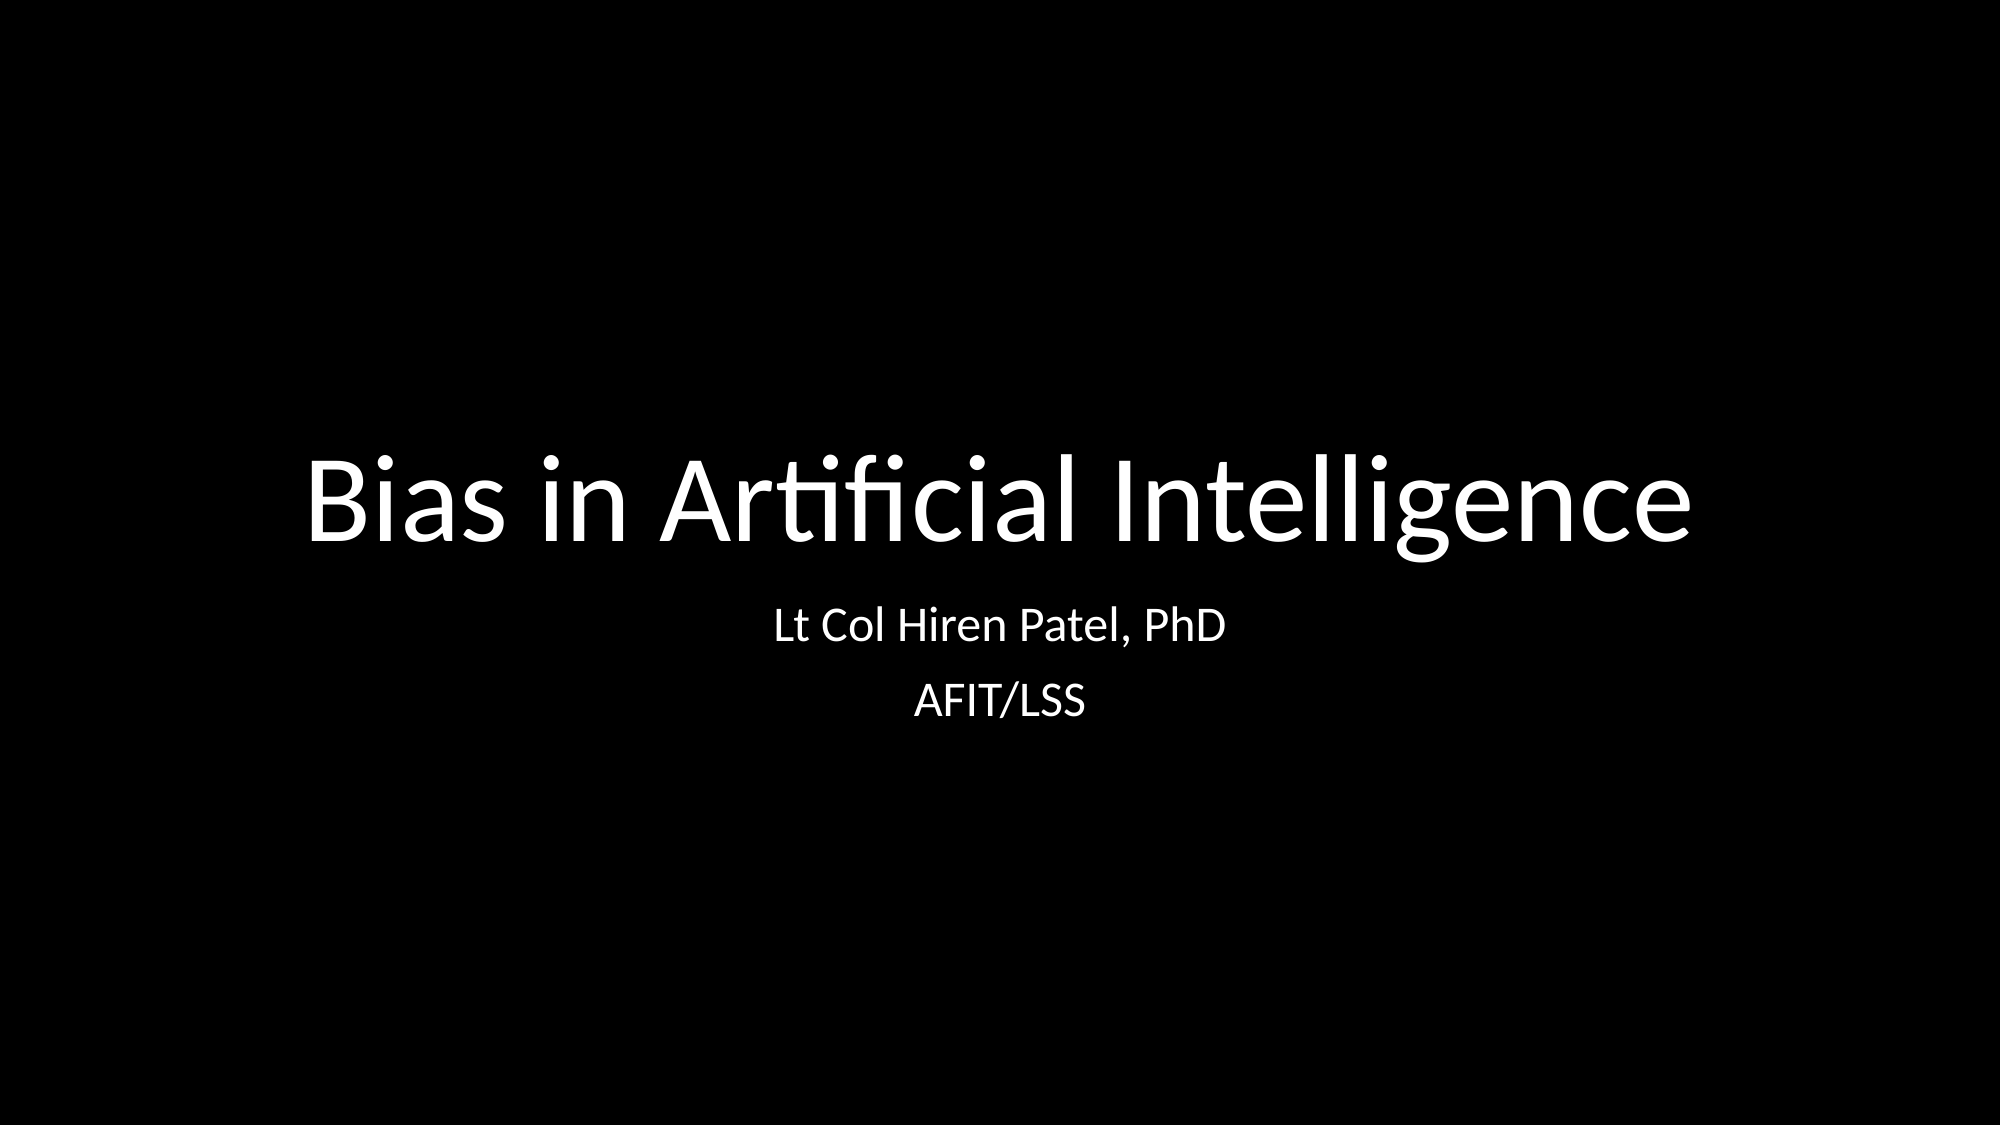

# Bias in Artificial Intelligence
Lt Col Hiren Patel, PhD
AFIT/LSS